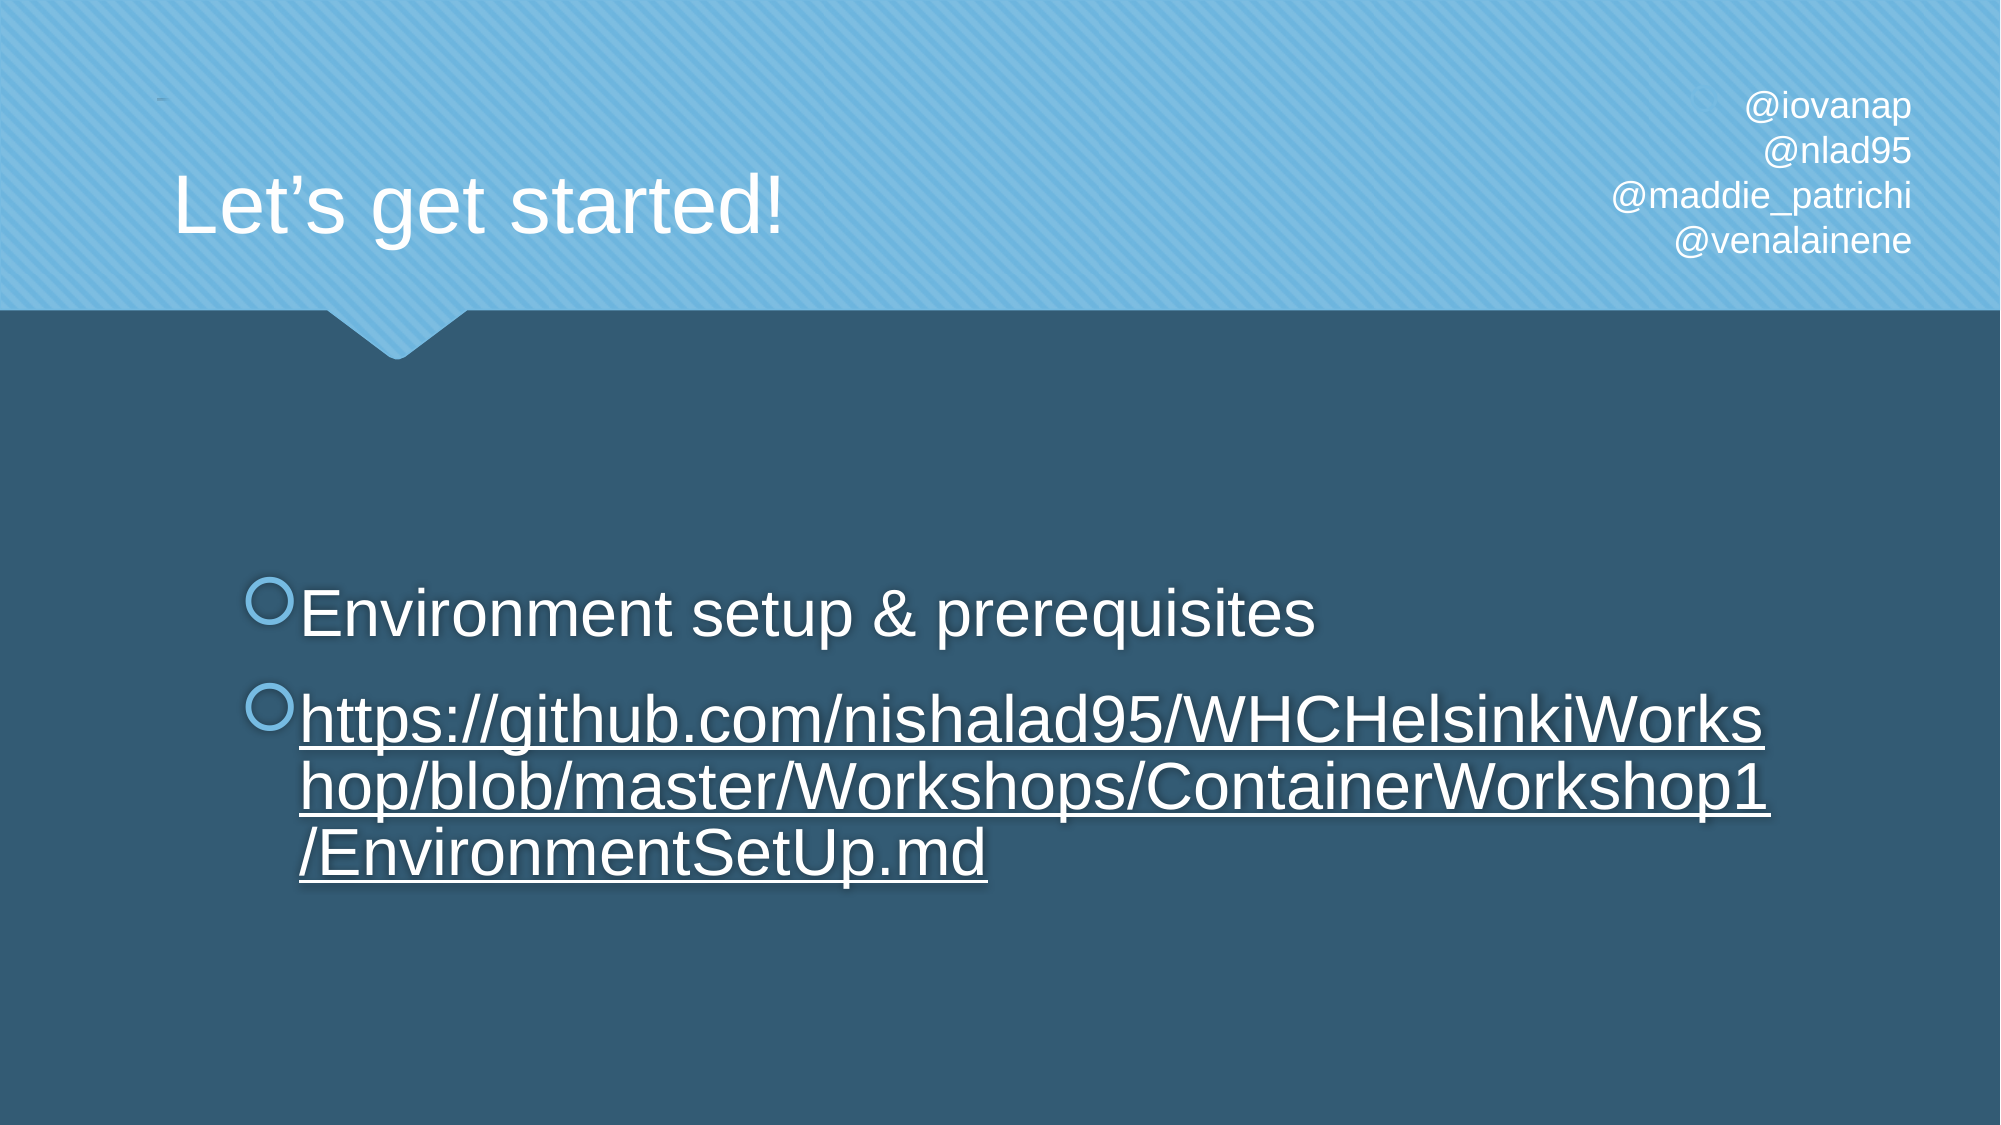

@iovanap
@nlad95
@maddie_patrichi
@venalainene
Let’s get started!
Environment setup & prerequisites
https://github.com/nishalad95/WHCHelsinkiWorkshop/blob/master/Workshops/ContainerWorkshop1/EnvironmentSetUp.md